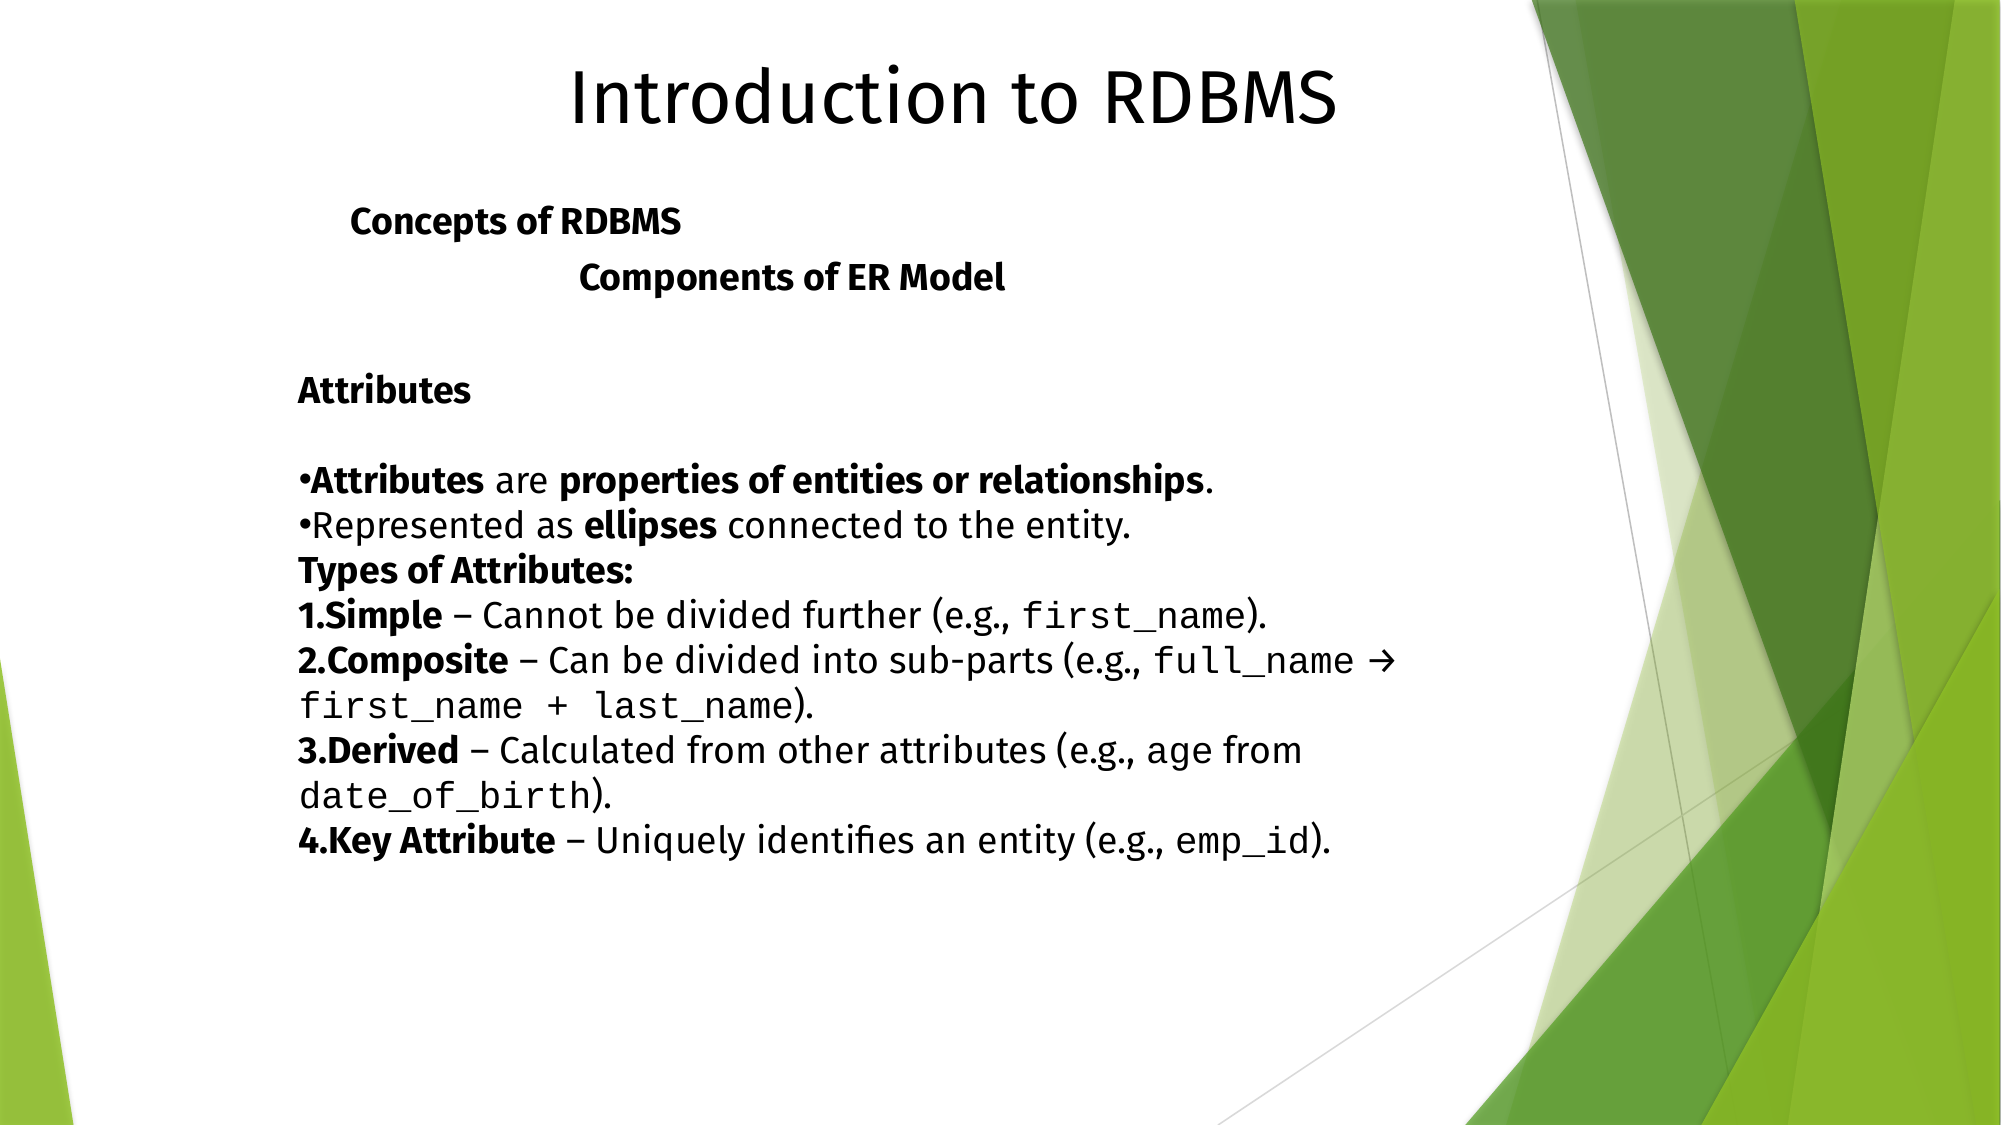

# Introduction to RDBMS
						Concepts of RDBMS

Components of ER Model
Attributes

Attributes are properties of entities or relationships.
Represented as ellipses connected to the entity.
Types of Attributes:
Simple – Cannot be divided further (e.g., first_name).
Composite – Can be divided into sub-parts (e.g., full_name → first_name + last_name).
Derived – Calculated from other attributes (e.g., age from date_of_birth).
Key Attribute – Uniquely identifies an entity (e.g., emp_id).